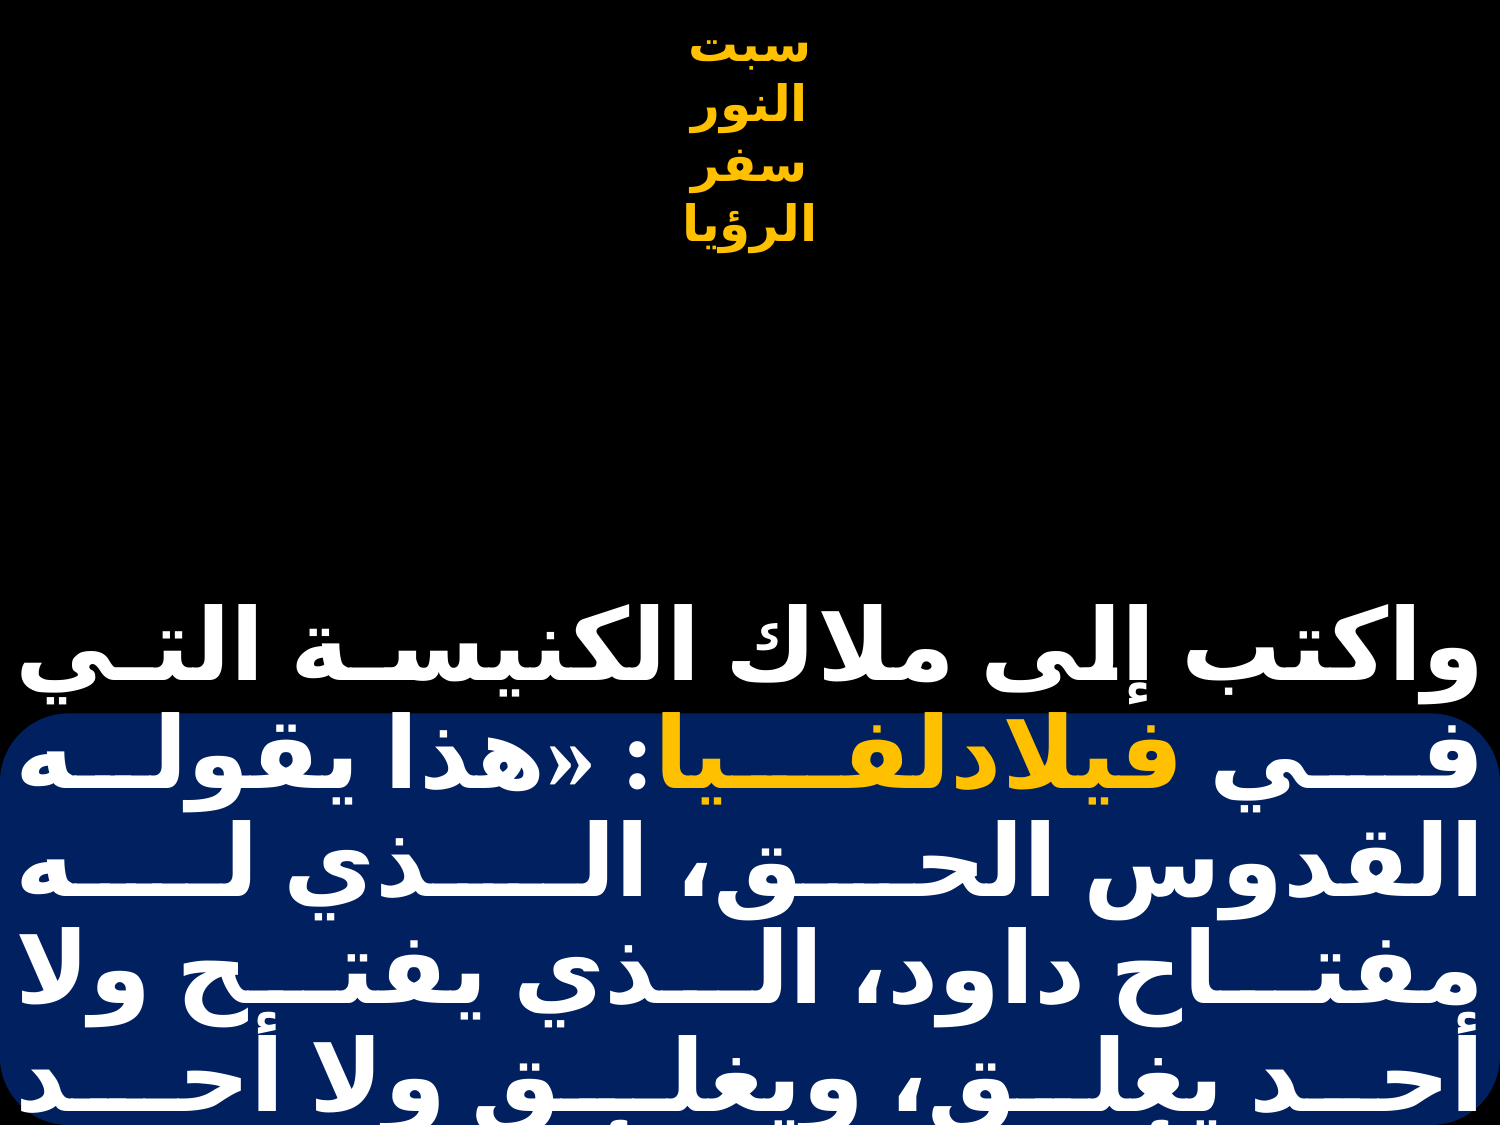

# واكتب إلى ملاك الكنيسـة التـي فـي فيلادلفـيا: «هذا يقوله القدوس الحق، الـذي لـه مفتـاح داود، الـذي يفتـح ولا أحد يغلق، ويغلـق ولا أحـد يفتـح. أنـا عــارف أعمالـك.